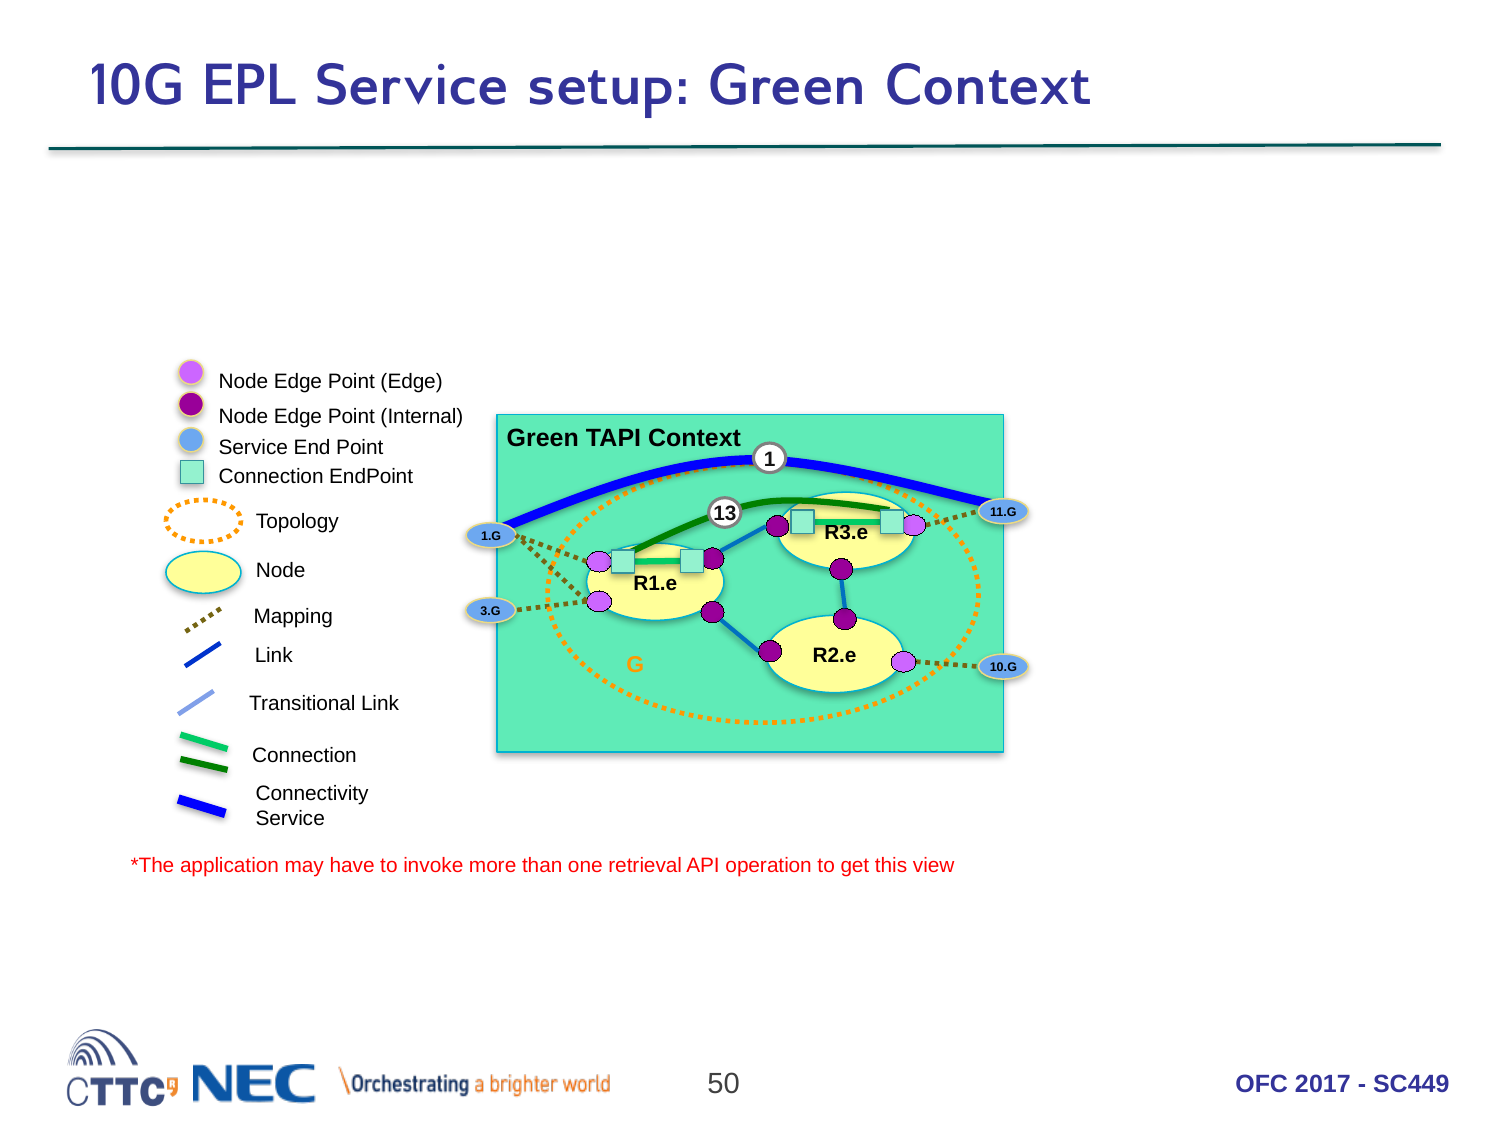

# 10G EPL Service setup: Green Context

Node Edge Point (Edge)

Node Edge Point (Internal)
Service End Point

Connection EndPoint

Topology
Node

Mapping
Link
Transitional Link
Connection
Connectivity Service
Green TAPI Context

1

R3.e

13
11.G

1.G
R1.e

3.G

R2.e

G

10.G
*The application may have to invoke more than one retrieval API operation to get this view
50
OFC 2017 - SC449